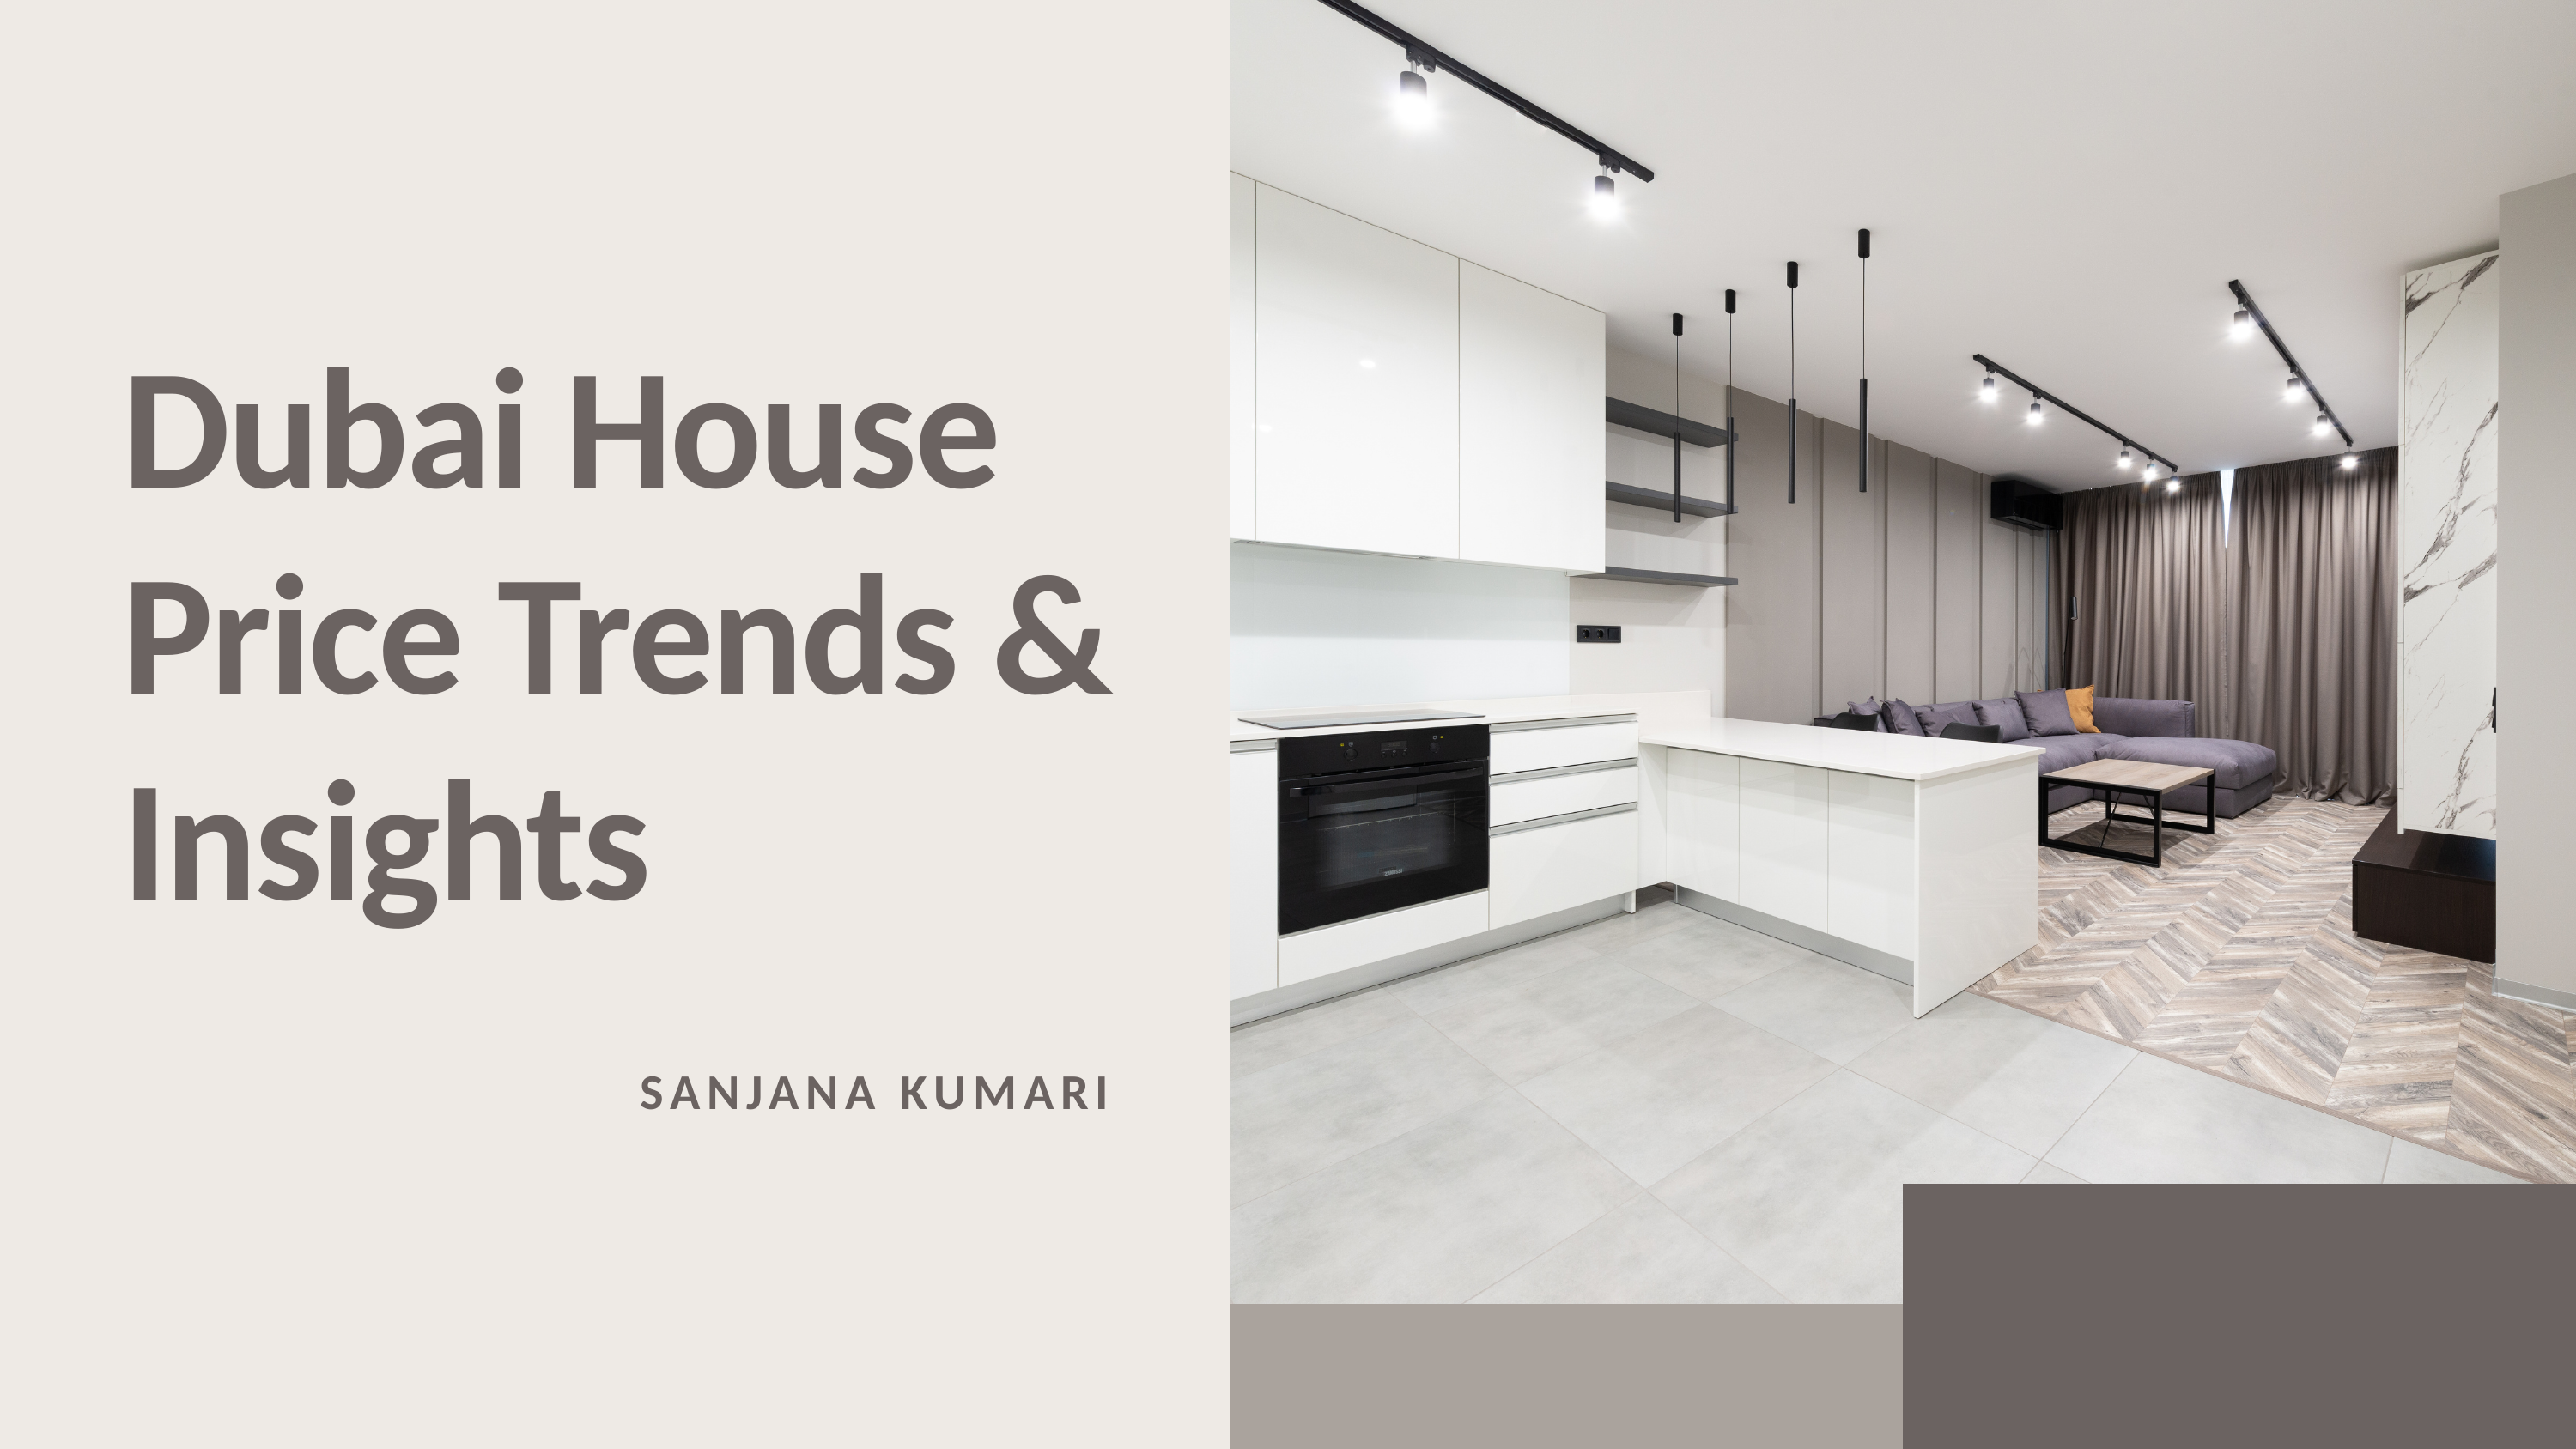

Dubai House Price Trends & Insights
SANJANA KUMARI